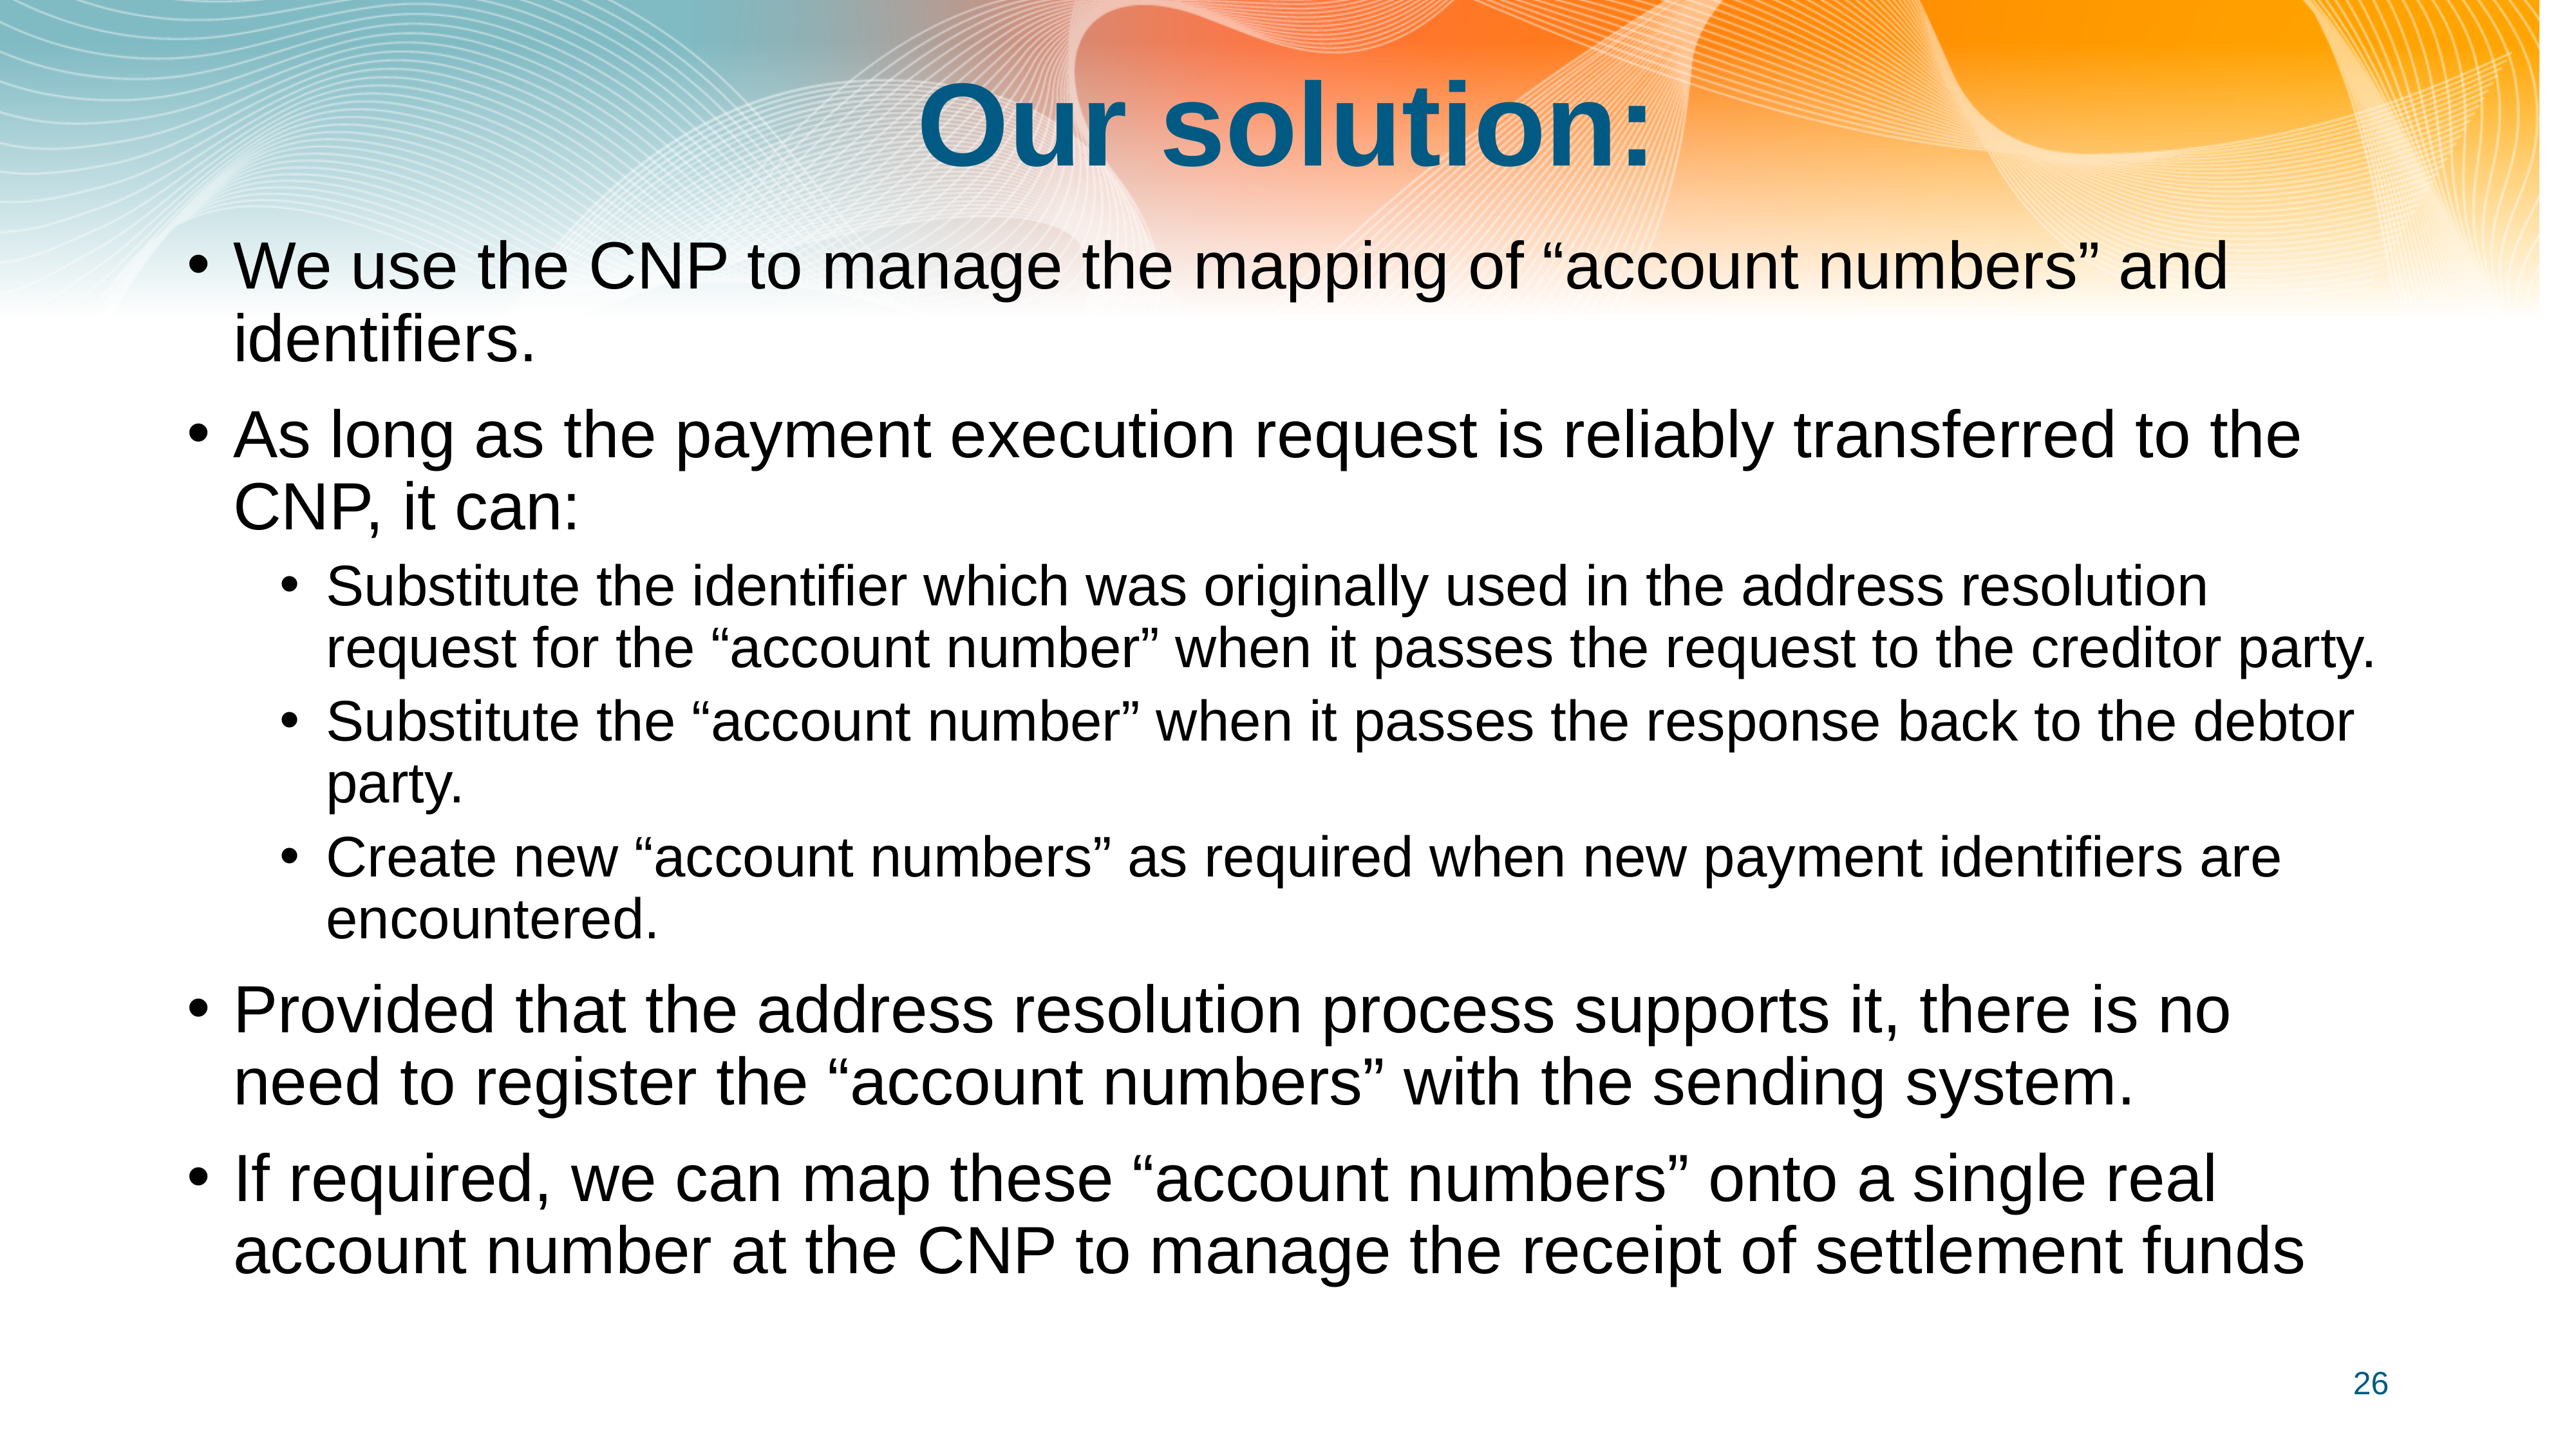

# Our solution:
We use the CNP to manage the mapping of “account numbers” and identifiers.
As long as the payment execution request is reliably transferred to the CNP, it can:
Substitute the identifier which was originally used in the address resolution request for the “account number” when it passes the request to the creditor party.
Substitute the “account number” when it passes the response back to the debtor party.
Create new “account numbers” as required when new payment identifiers are encountered.
Provided that the address resolution process supports it, there is no need to register the “account numbers” with the sending system.
If required, we can map these “account numbers” onto a single real account number at the CNP to manage the receipt of settlement funds
26